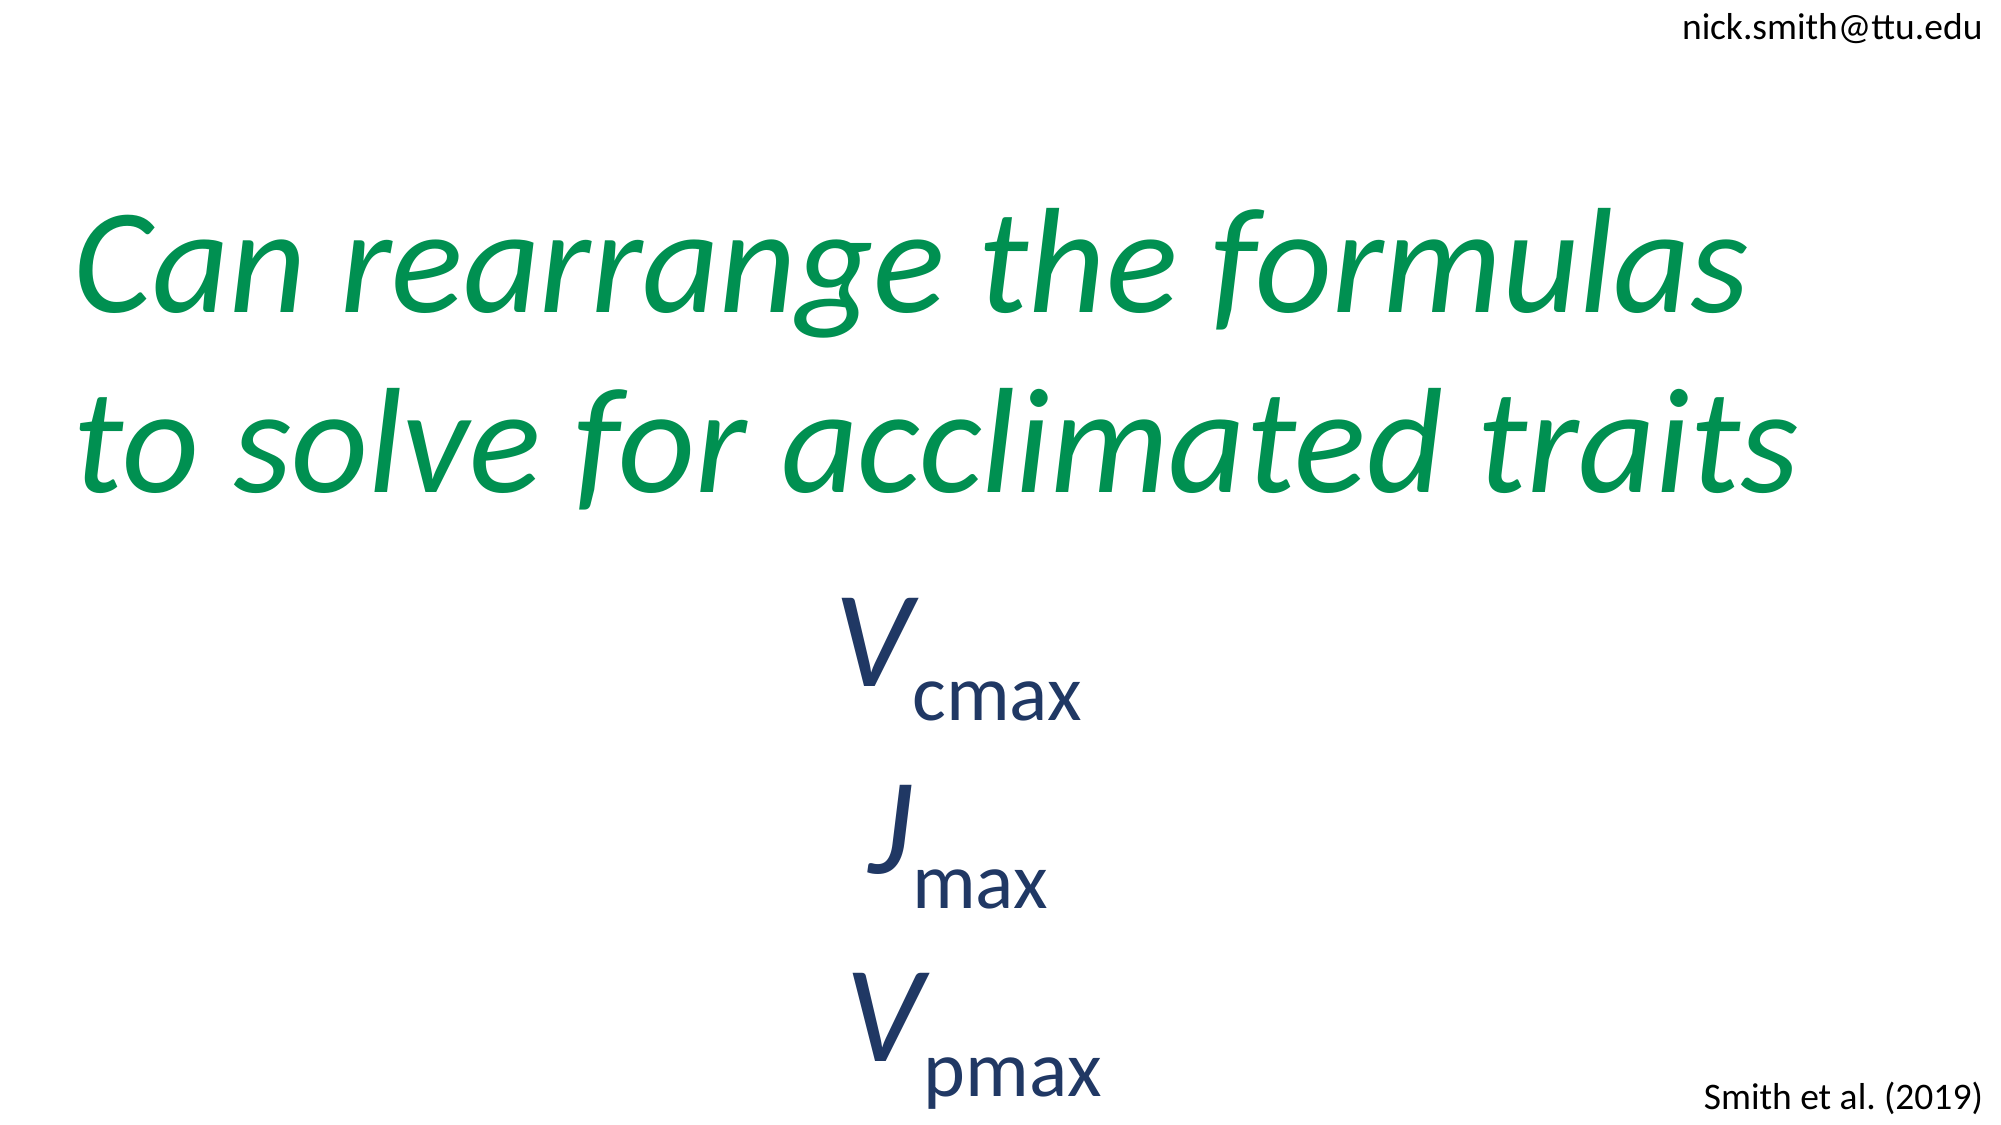

nick.smith@ttu.edu
Can rearrange the formulas to solve for acclimated traits
Vcmax
Jmax
Vpmax
Smith et al. (2019)